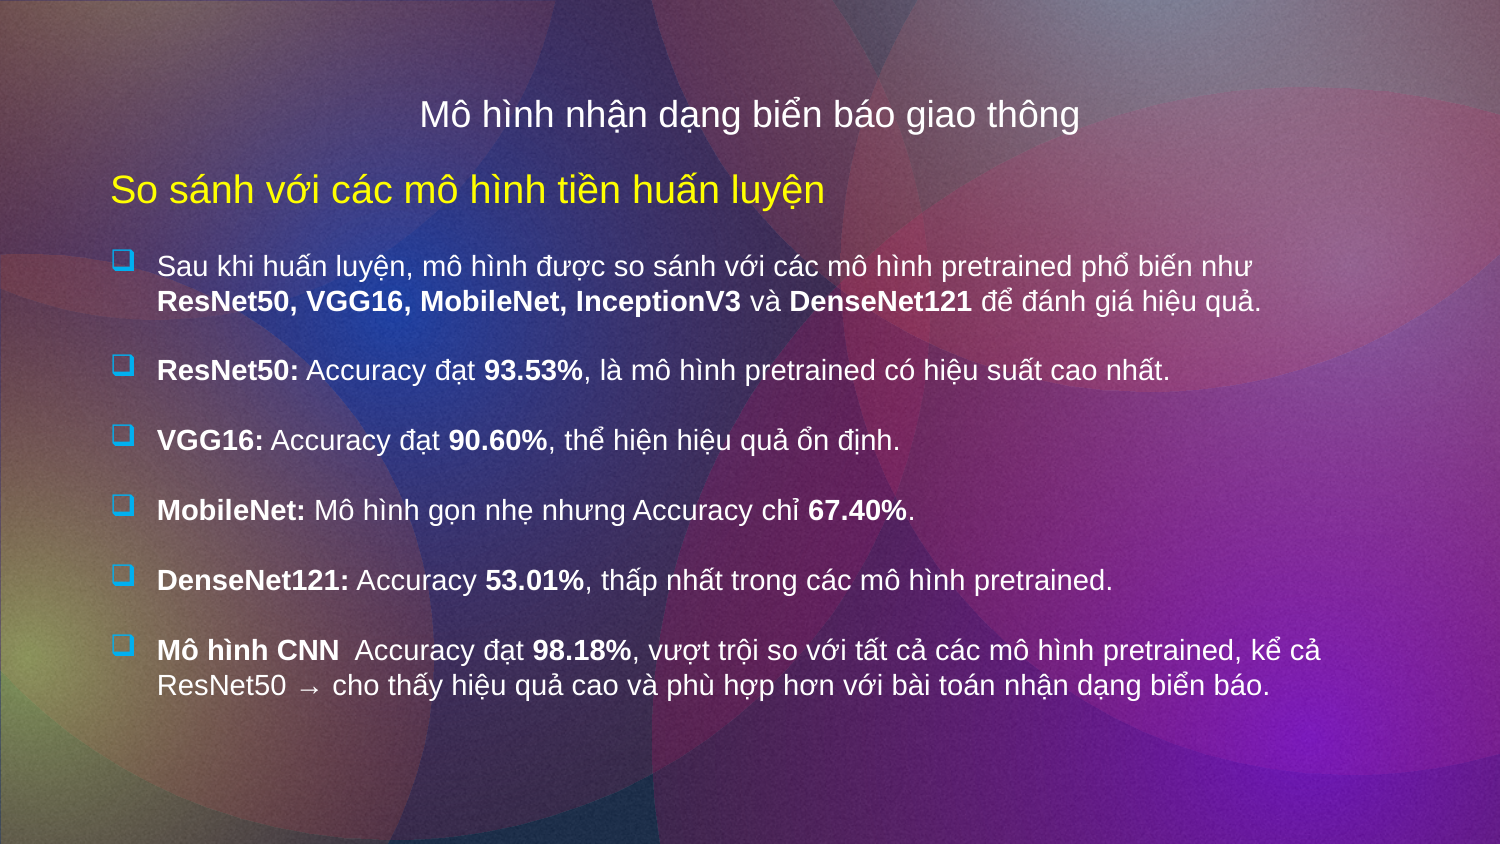

# Mô hình nhận dạng biển báo giao thông
So sánh với các mô hình tiền huấn luyện

Sau khi huấn luyện, mô hình được so sánh với các mô hình pretrained phổ biến như ResNet50, VGG16, MobileNet, InceptionV3 và DenseNet121 để đánh giá hiệu quả.

ResNet50: Accuracy đạt 93.53%, là mô hình pretrained có hiệu suất cao nhất.

VGG16: Accuracy đạt 90.60%, thể hiện hiệu quả ổn định.

MobileNet: Mô hình gọn nhẹ nhưng Accuracy chỉ 67.40%.

DenseNet121: Accuracy 53.01%, thấp nhất trong các mô hình pretrained.

Mô hình CNN  Accuracy đạt 98.18%, vượt trội so với tất cả các mô hình pretrained, kể cả ResNet50 → cho thấy hiệu quả cao và phù hợp hơn với bài toán nhận dạng biển báo.